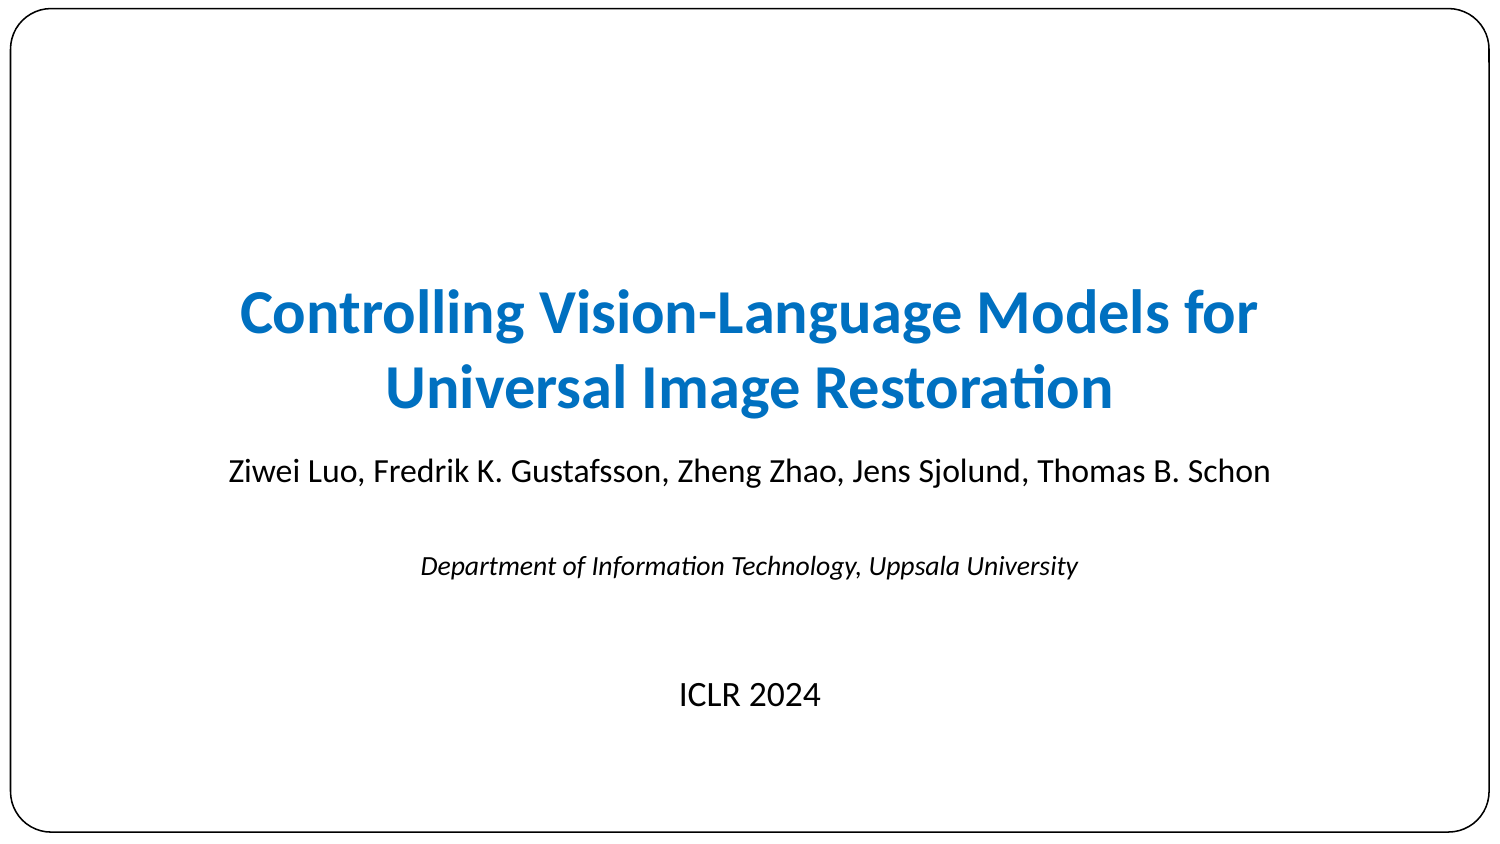

# Controlling Vision-Language Models for Universal Image Restoration
 Ziwei Luo, Fredrik K. Gustafsson, Zheng Zhao, Jens Sjolund, Thomas B. Schon

Department of Information Technology, Uppsala University

ICLR 2024